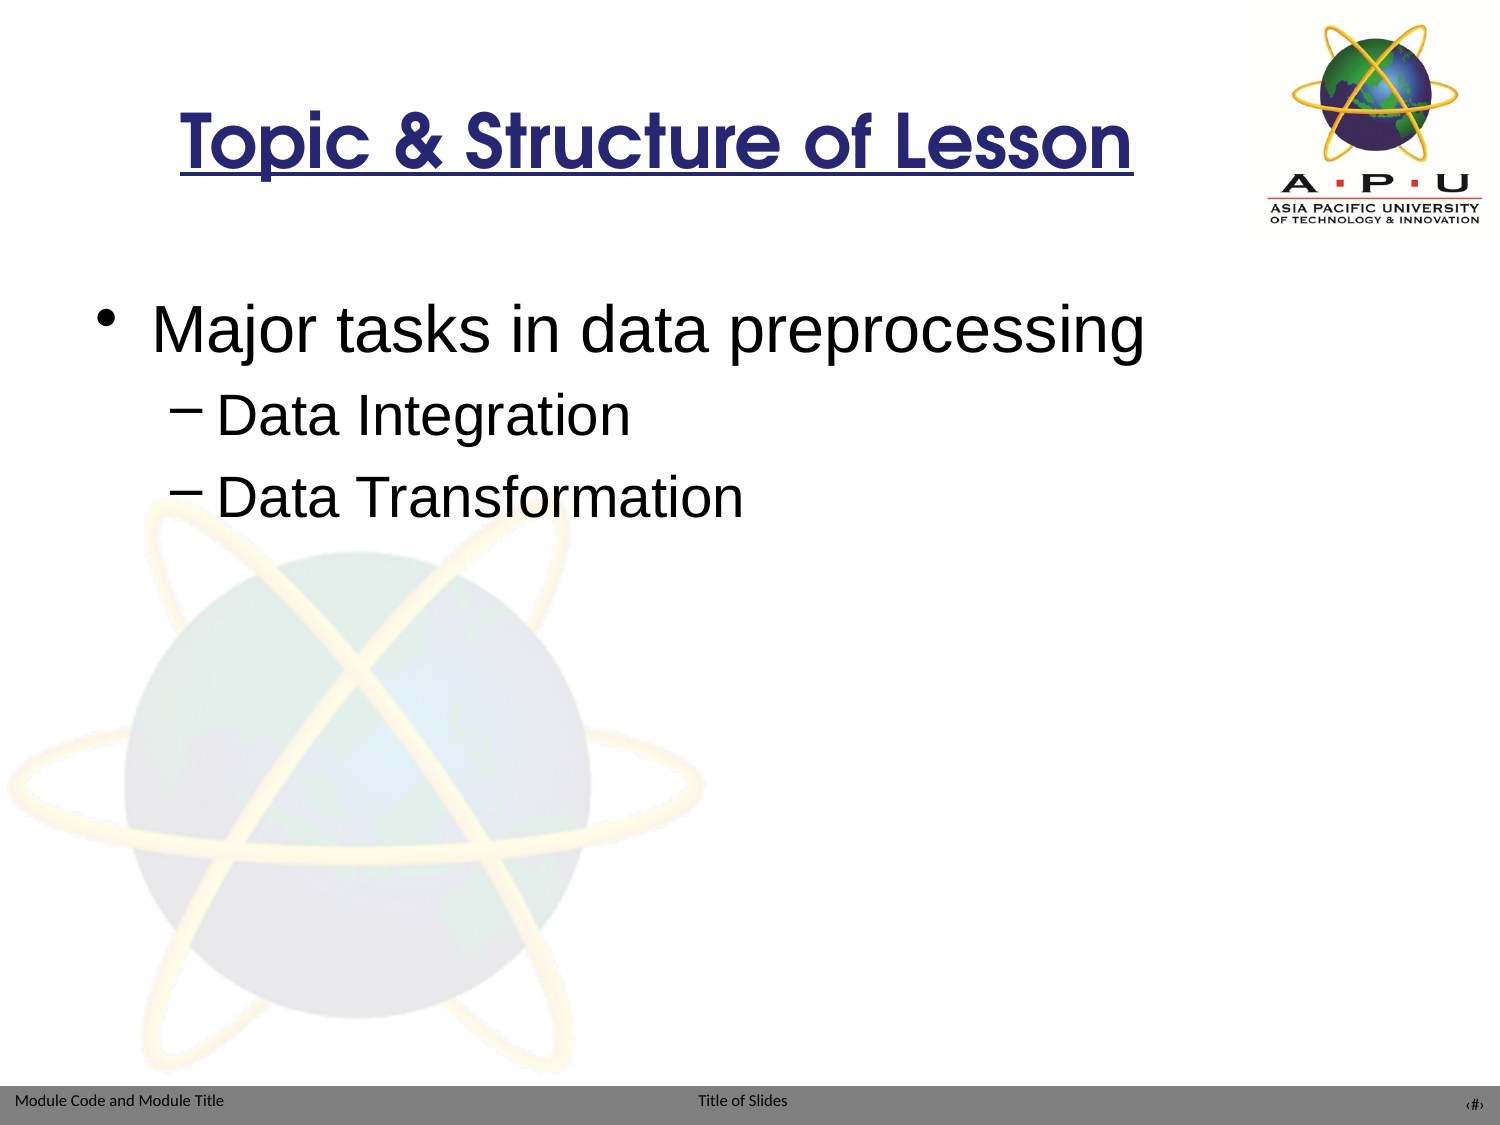

# Topic & Structure of Lesson
Major tasks in data preprocessing
Data Integration
Data Transformation

‹#›